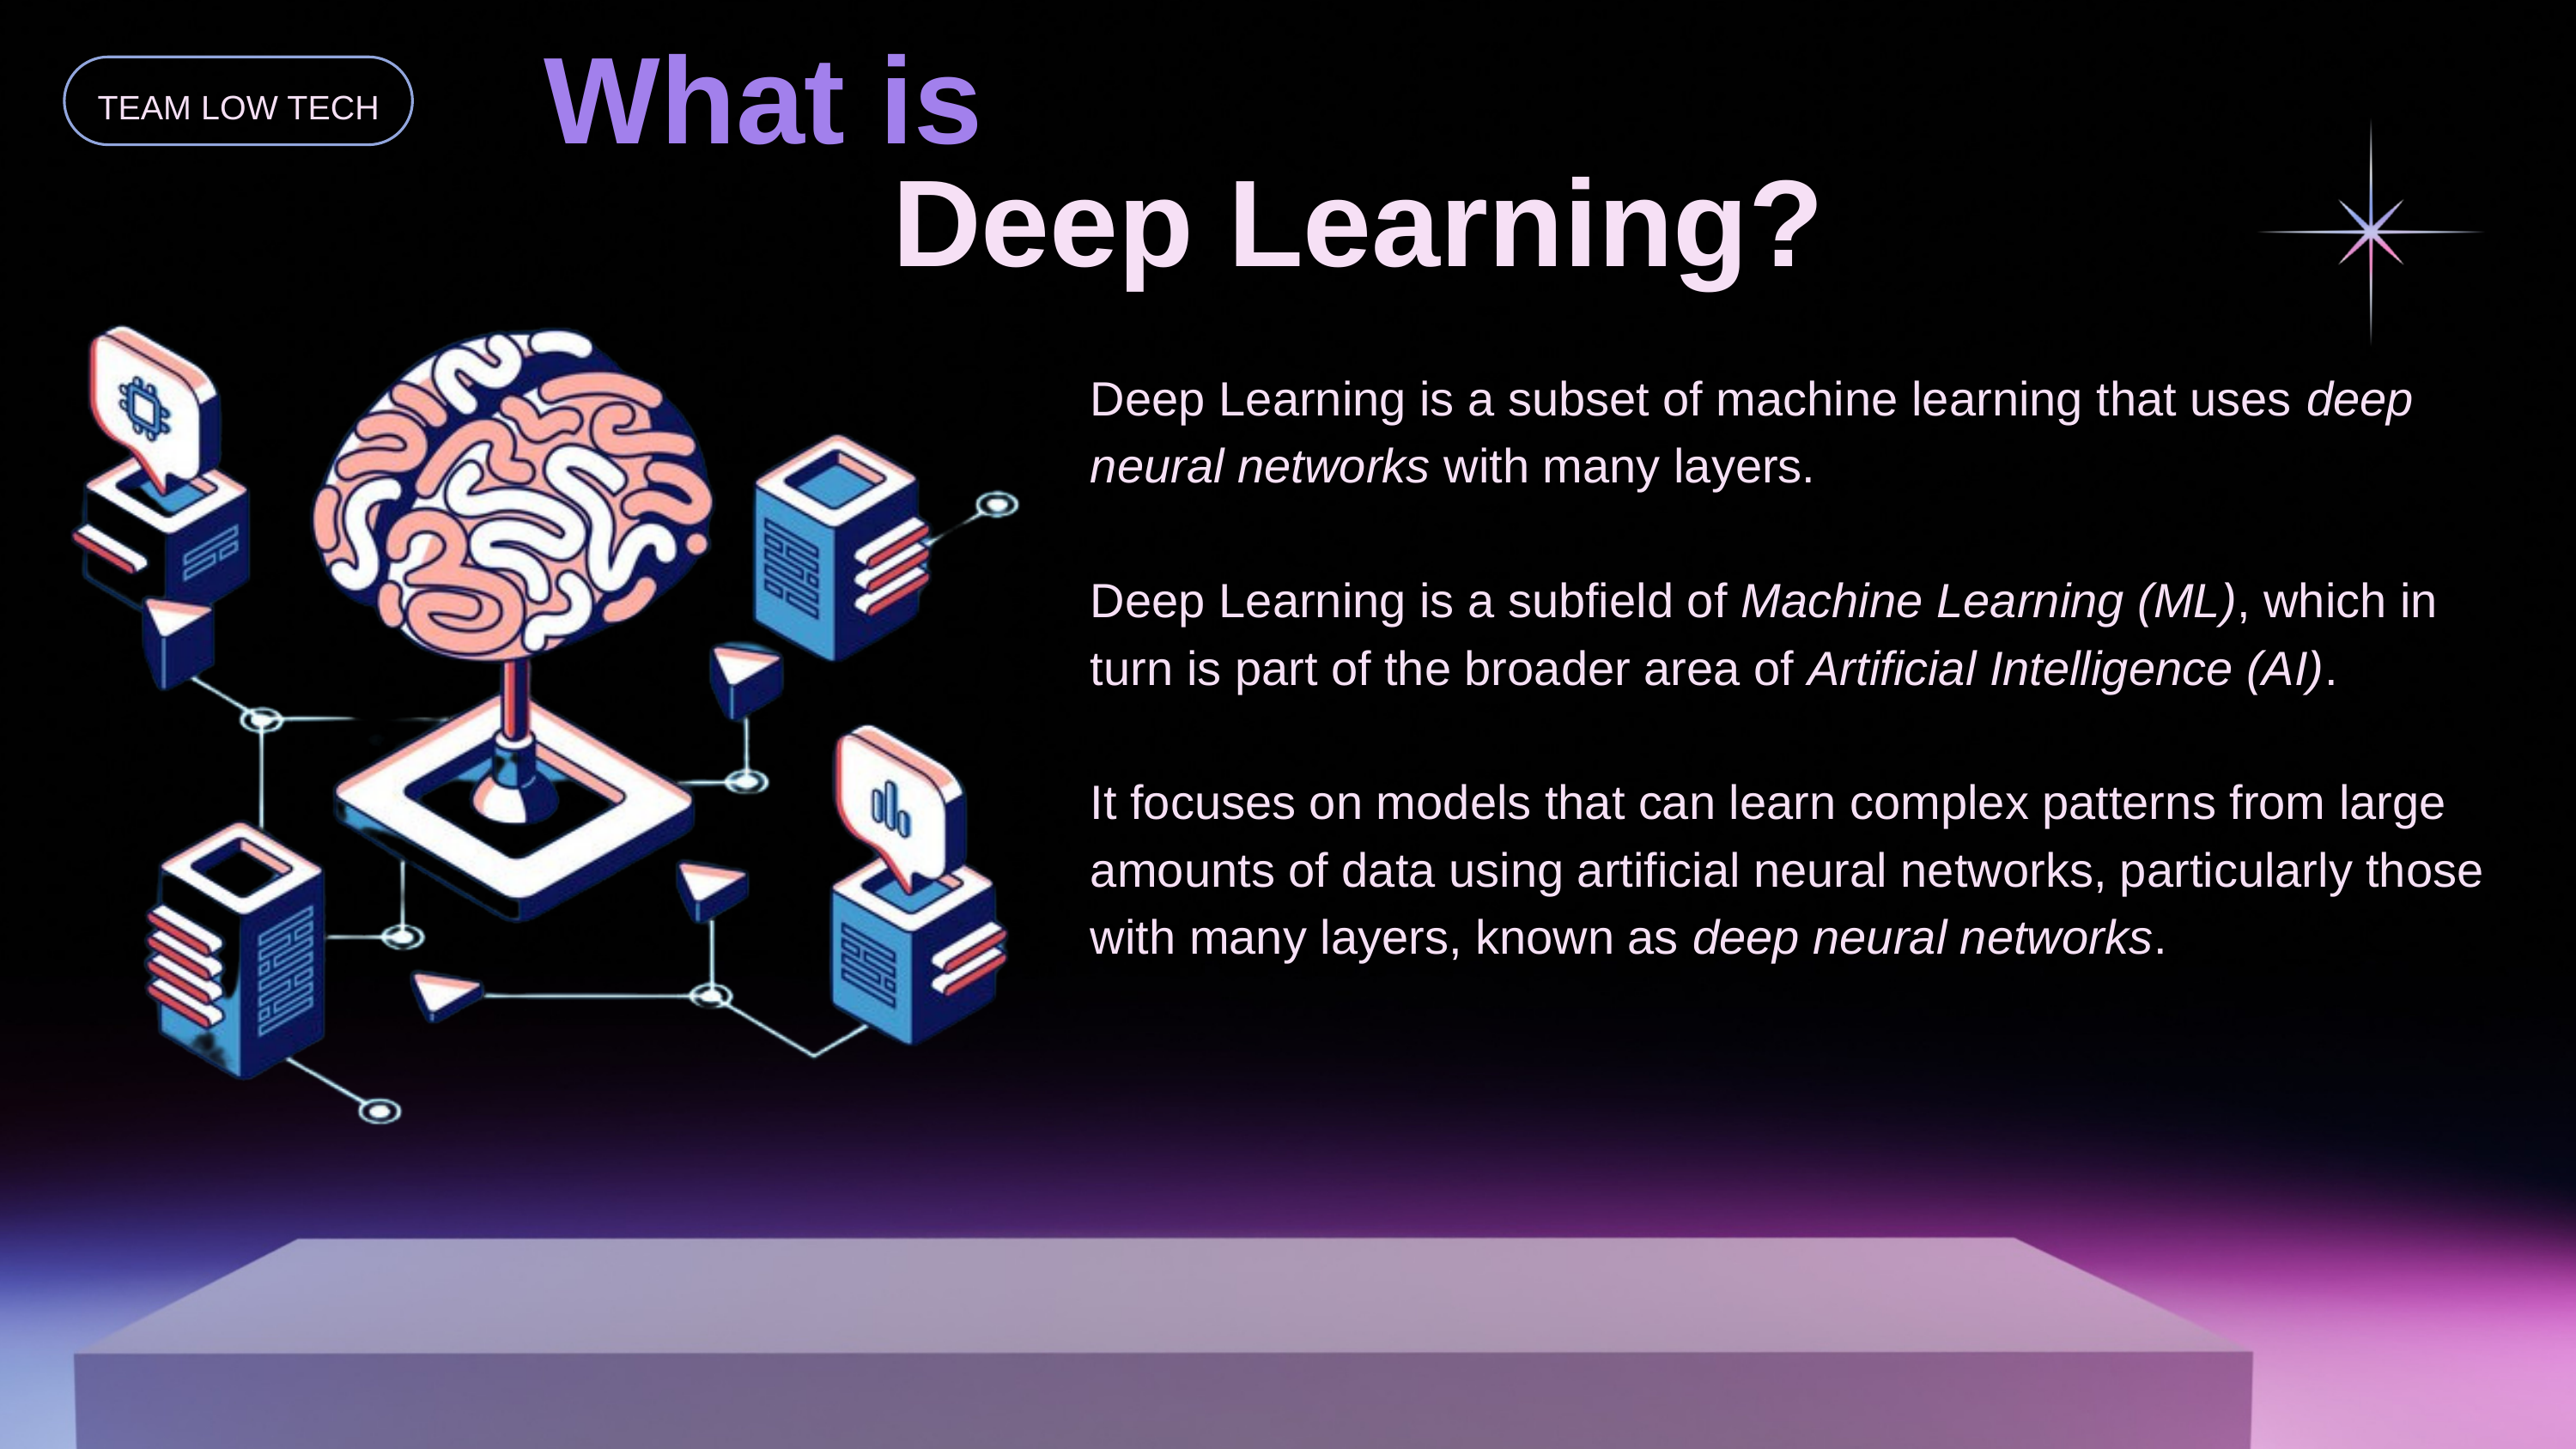

What is
Deep Learning?

TEAM LOW TECH

Deep Learning is a subset of machine learning that uses deep neural networks with many layers.

Deep Learning is a subfield of Machine Learning (ML), which in turn is part of the broader area of Artificial Intelligence (AI).

It focuses on models that can learn complex patterns from large amounts of data using artificial neural networks, particularly those with many layers, known as deep neural networks.